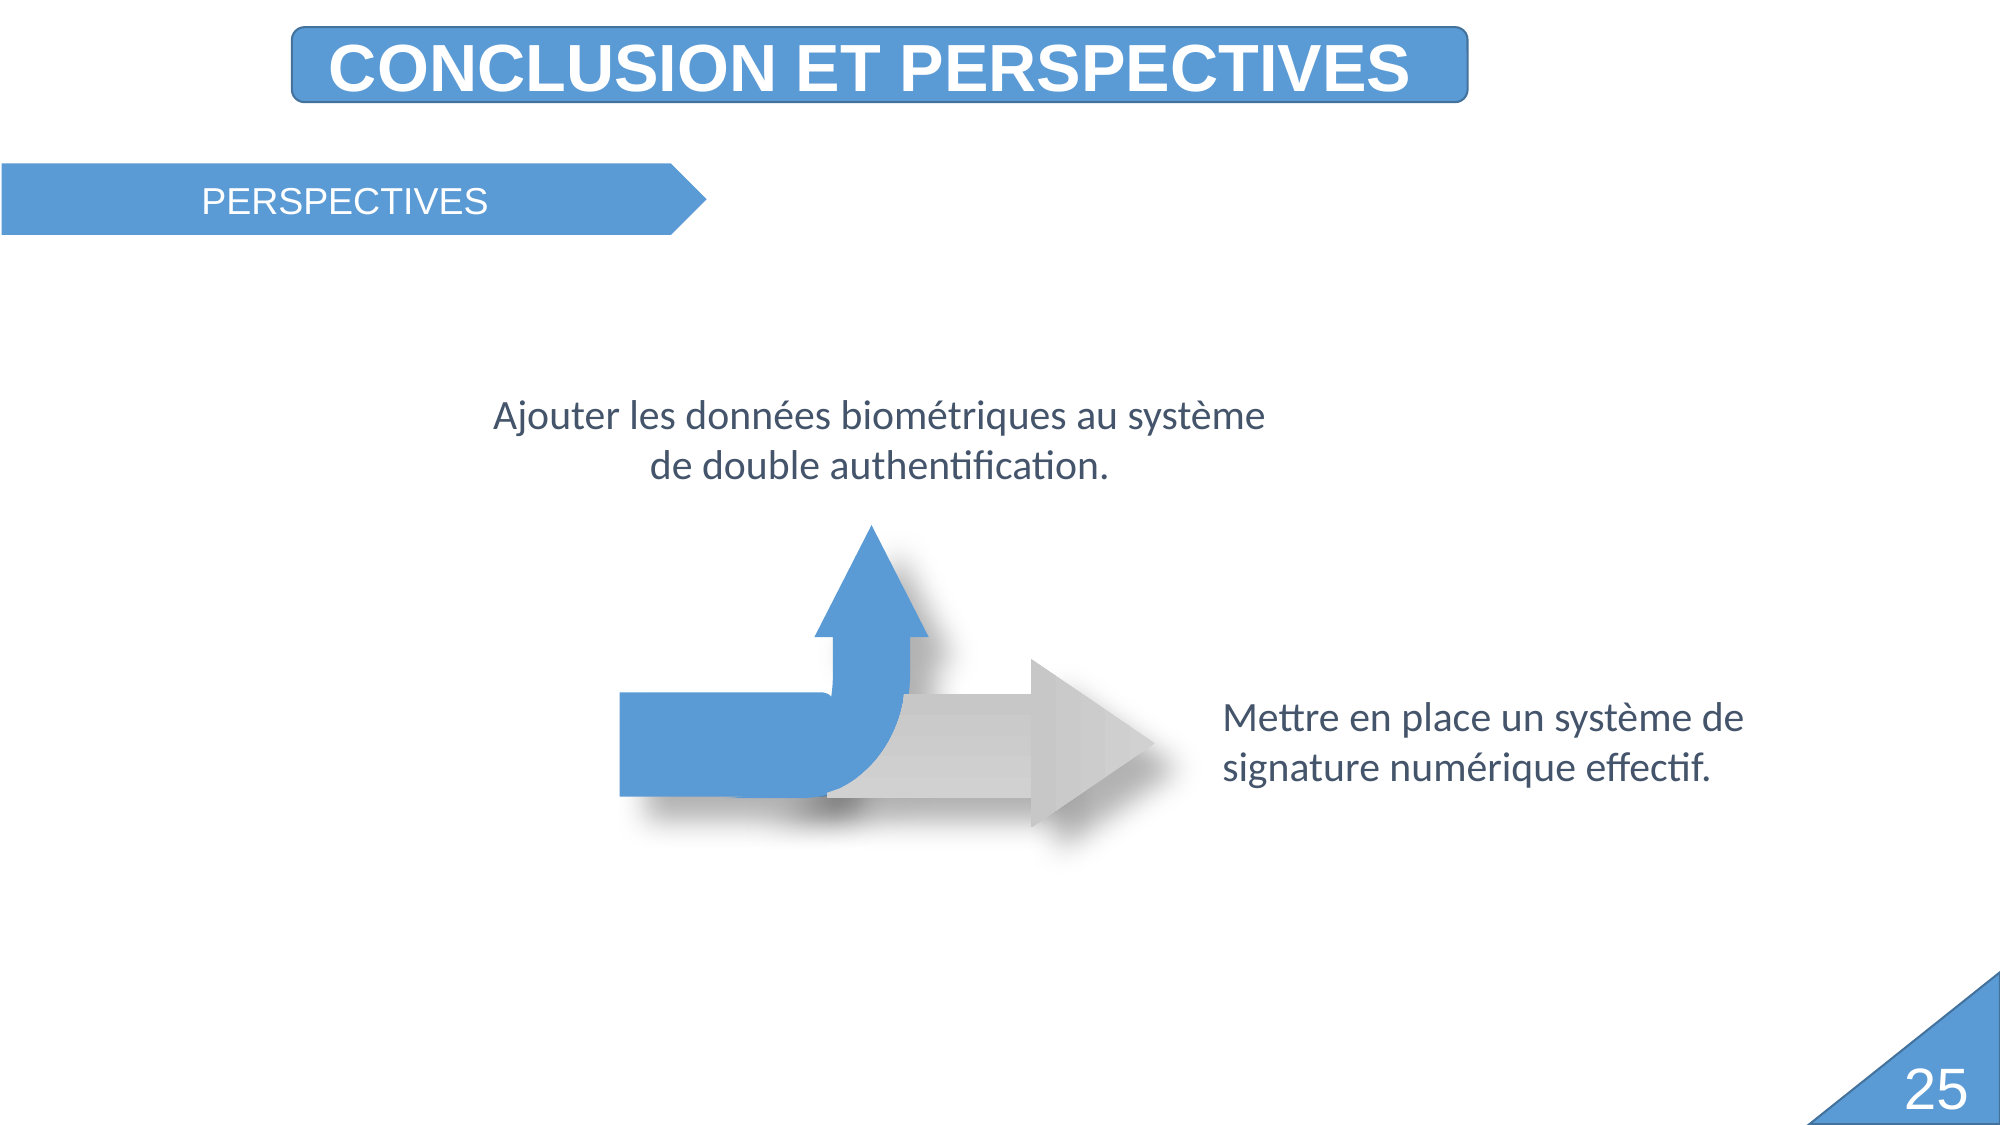

CONCLUSION ET PERSPECTIVES
PERSPECTIVES
Ajouter les données biométriques au système de double authentification.

Mettre en place un système de signature numérique effectif.
25